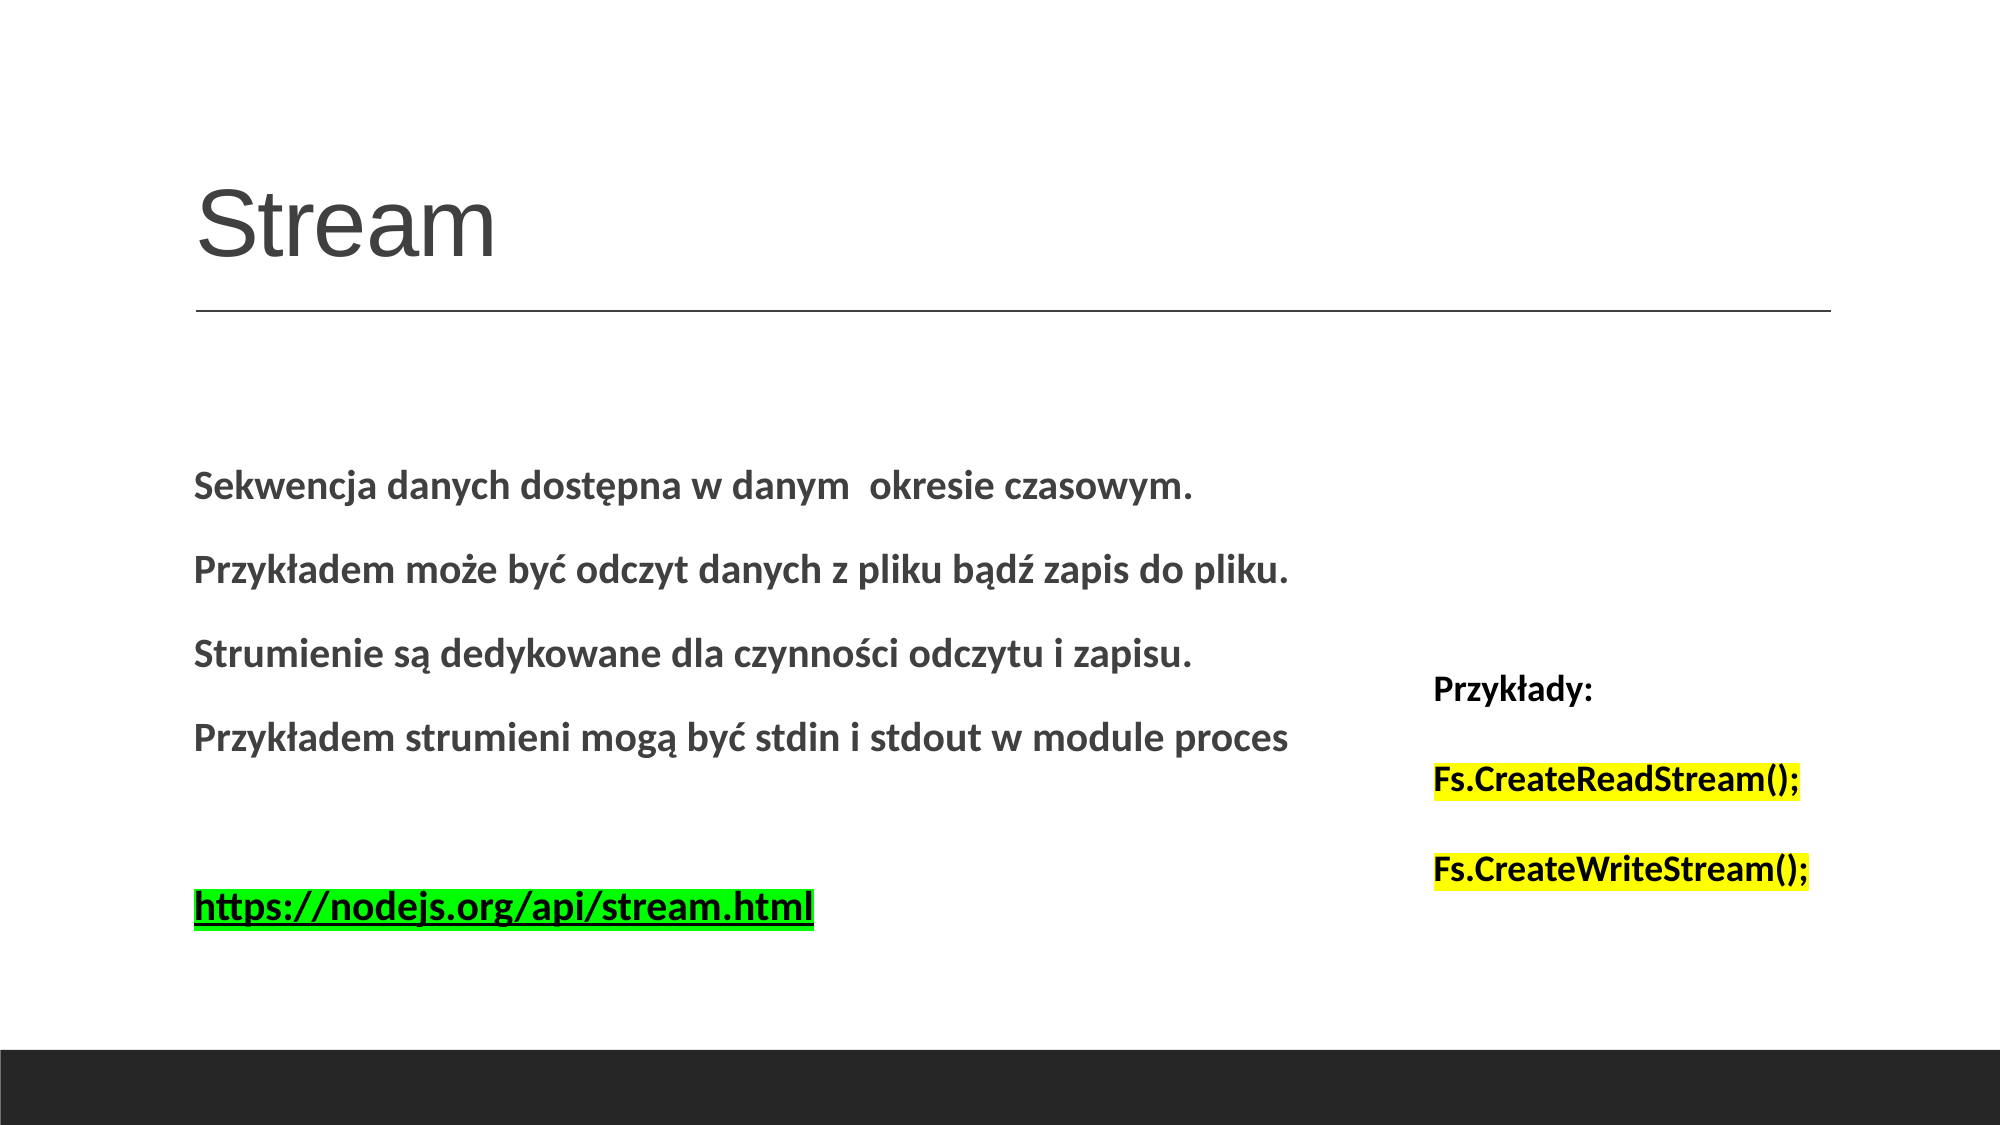

# Stream
Sekwencja danych dostępna w danym  okresie czasowym.
Przykładem może być odczyt danych z pliku bądź zapis do pliku.
Strumienie są dedykowane dla czynności odczytu i zapisu.
Przykładem strumieni mogą być stdin i stdout w module proces

https://nodejs.org/api/stream.html

Przykłady:

Fs.CreateReadStream();

Fs.CreateWriteStream();